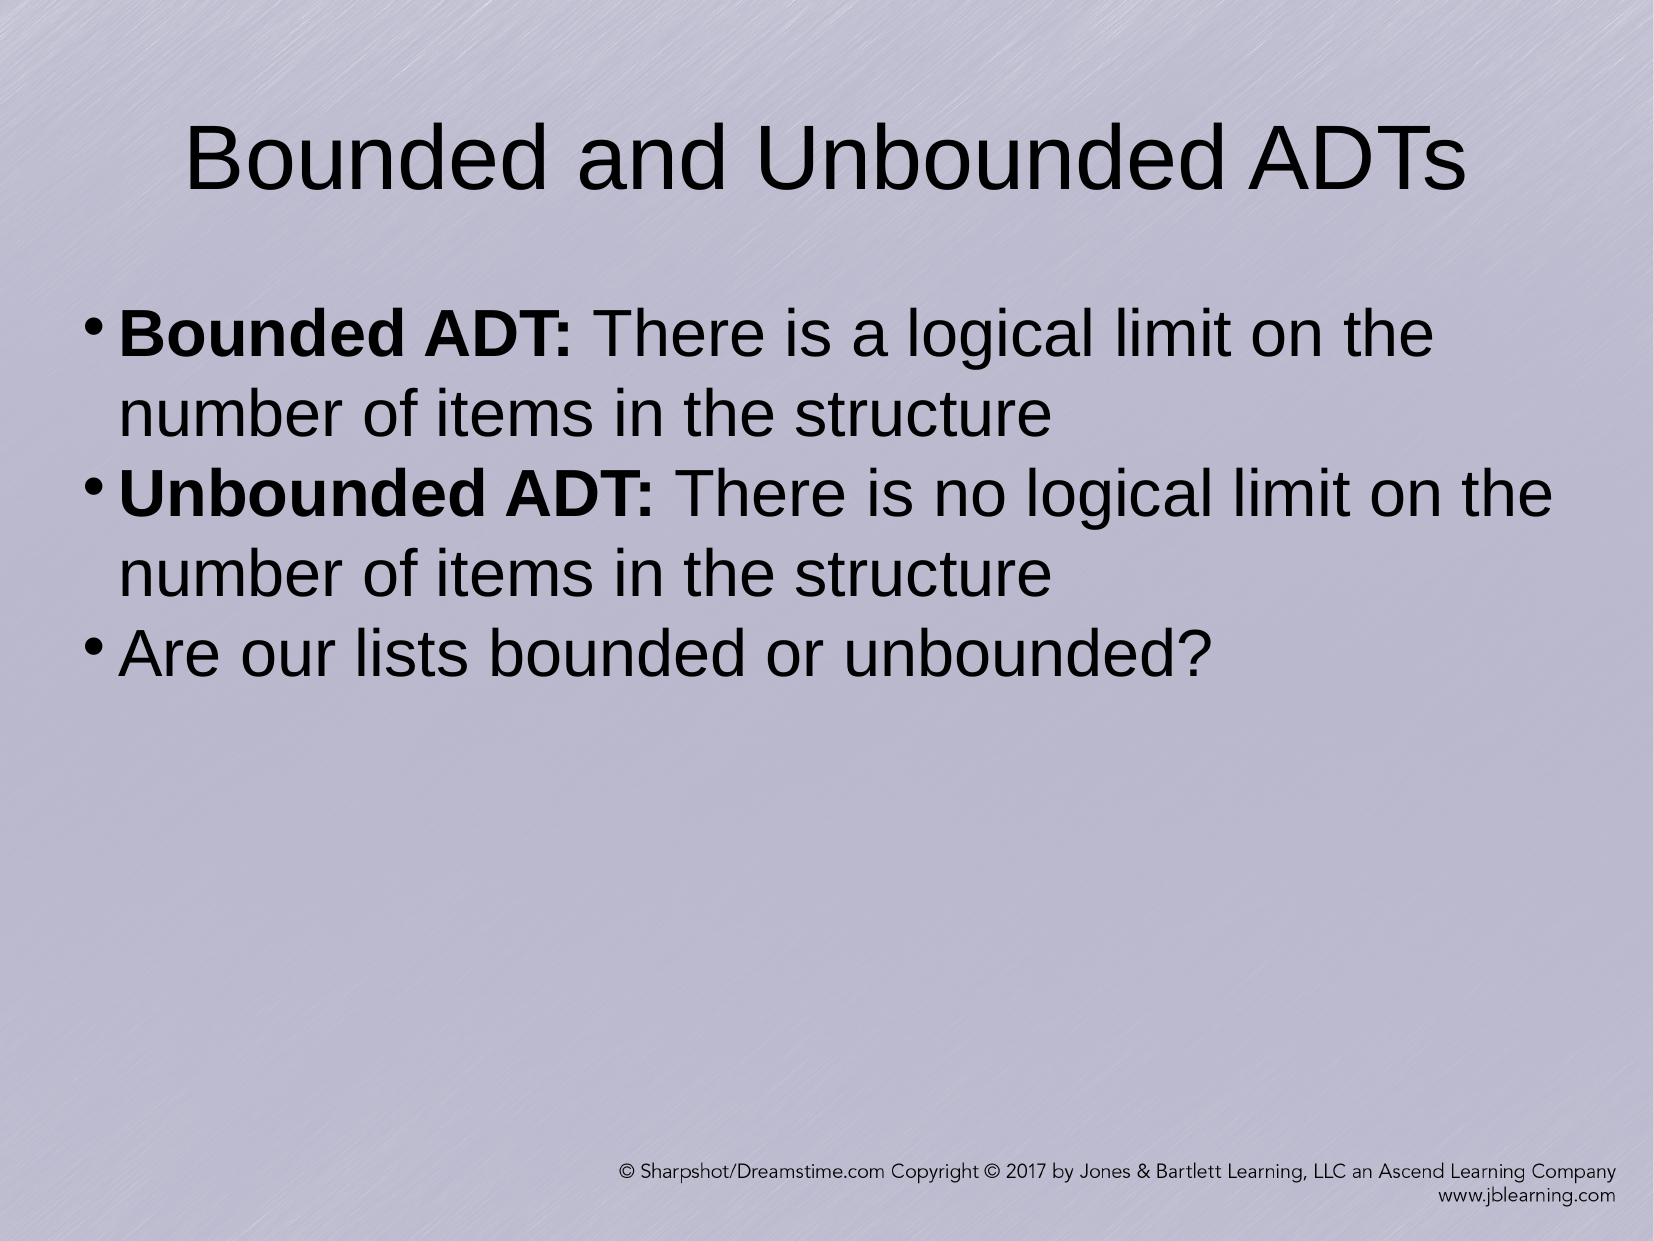

Bounded and Unbounded ADTs
Bounded ADT: There is a logical limit on the number of items in the structure
Unbounded ADT: There is no logical limit on the number of items in the structure
Are our lists bounded or unbounded?